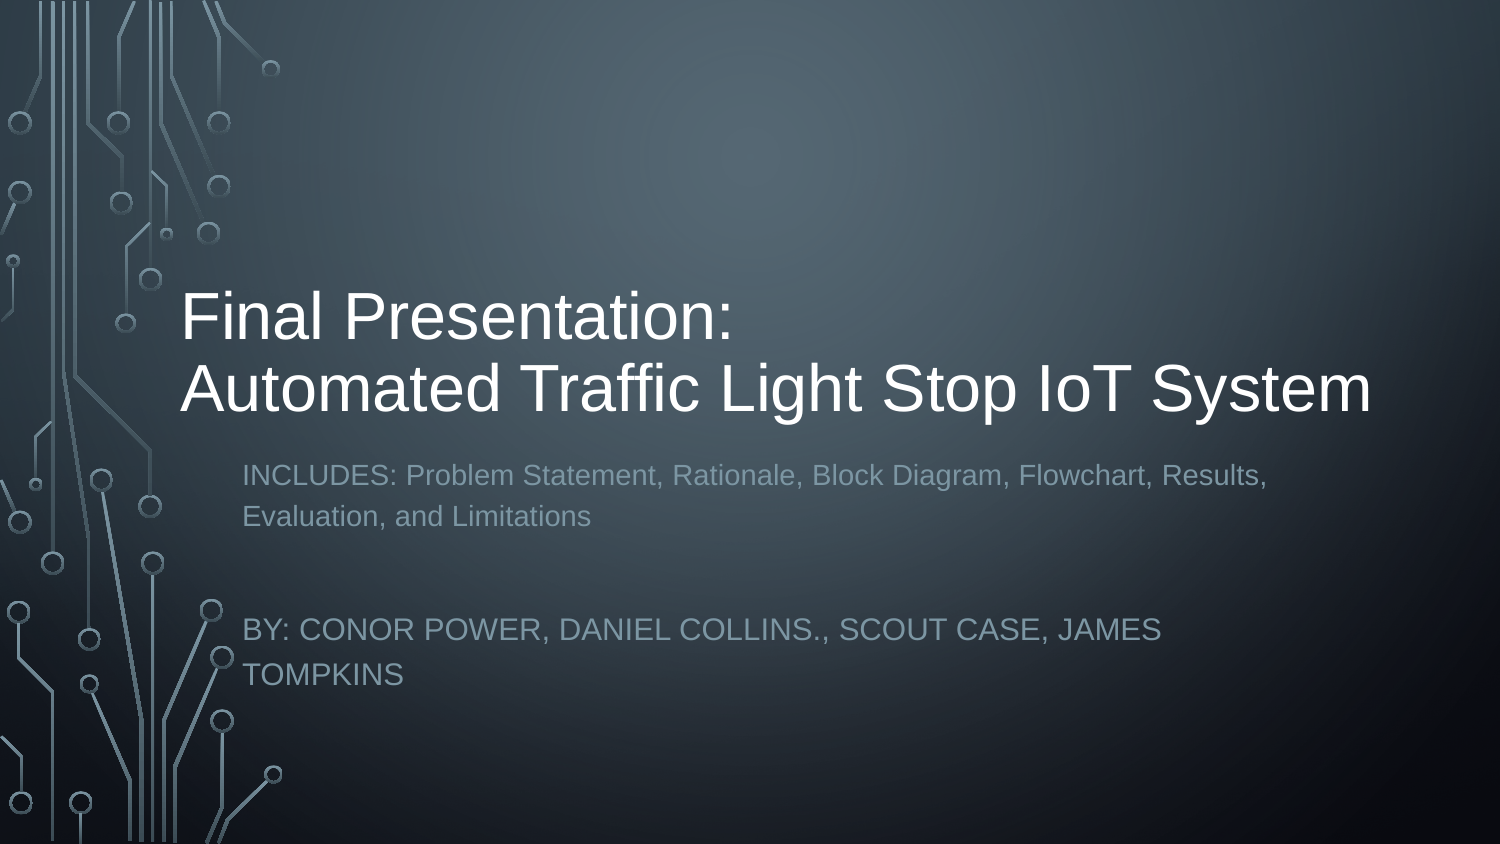

# Final Presentation:
Automated Traffic Light Stop IoT System
INCLUDES: Problem Statement, Rationale, Block Diagram, Flowchart, Results, Evaluation, and Limitations
BY: CONOR POWER, DANIEL COLLINS., SCOUT CASE, JAMES TOMPKINS